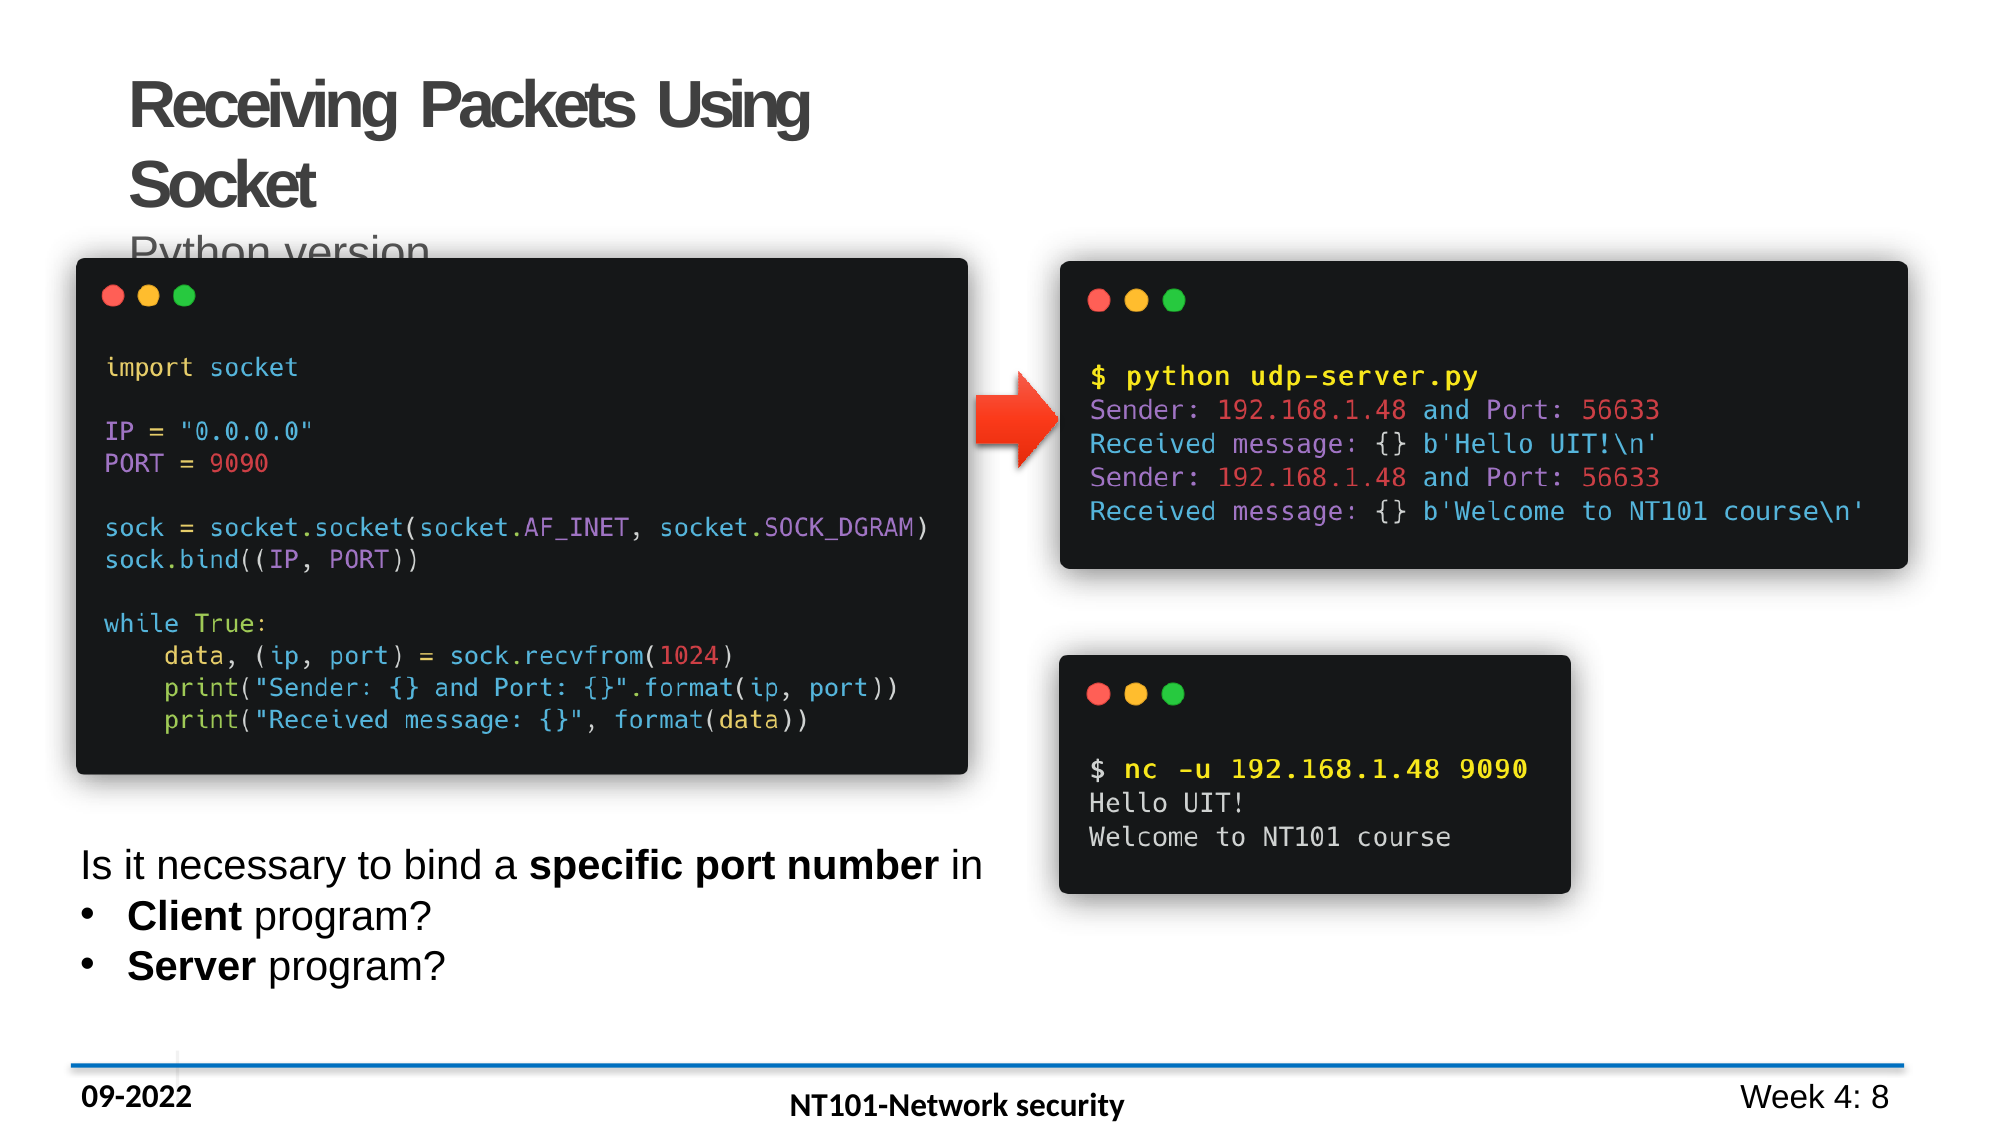

# Receiving Packets Using Socket
Python version

Is it necessary to bind a specific port number in
Client program?
Server program?